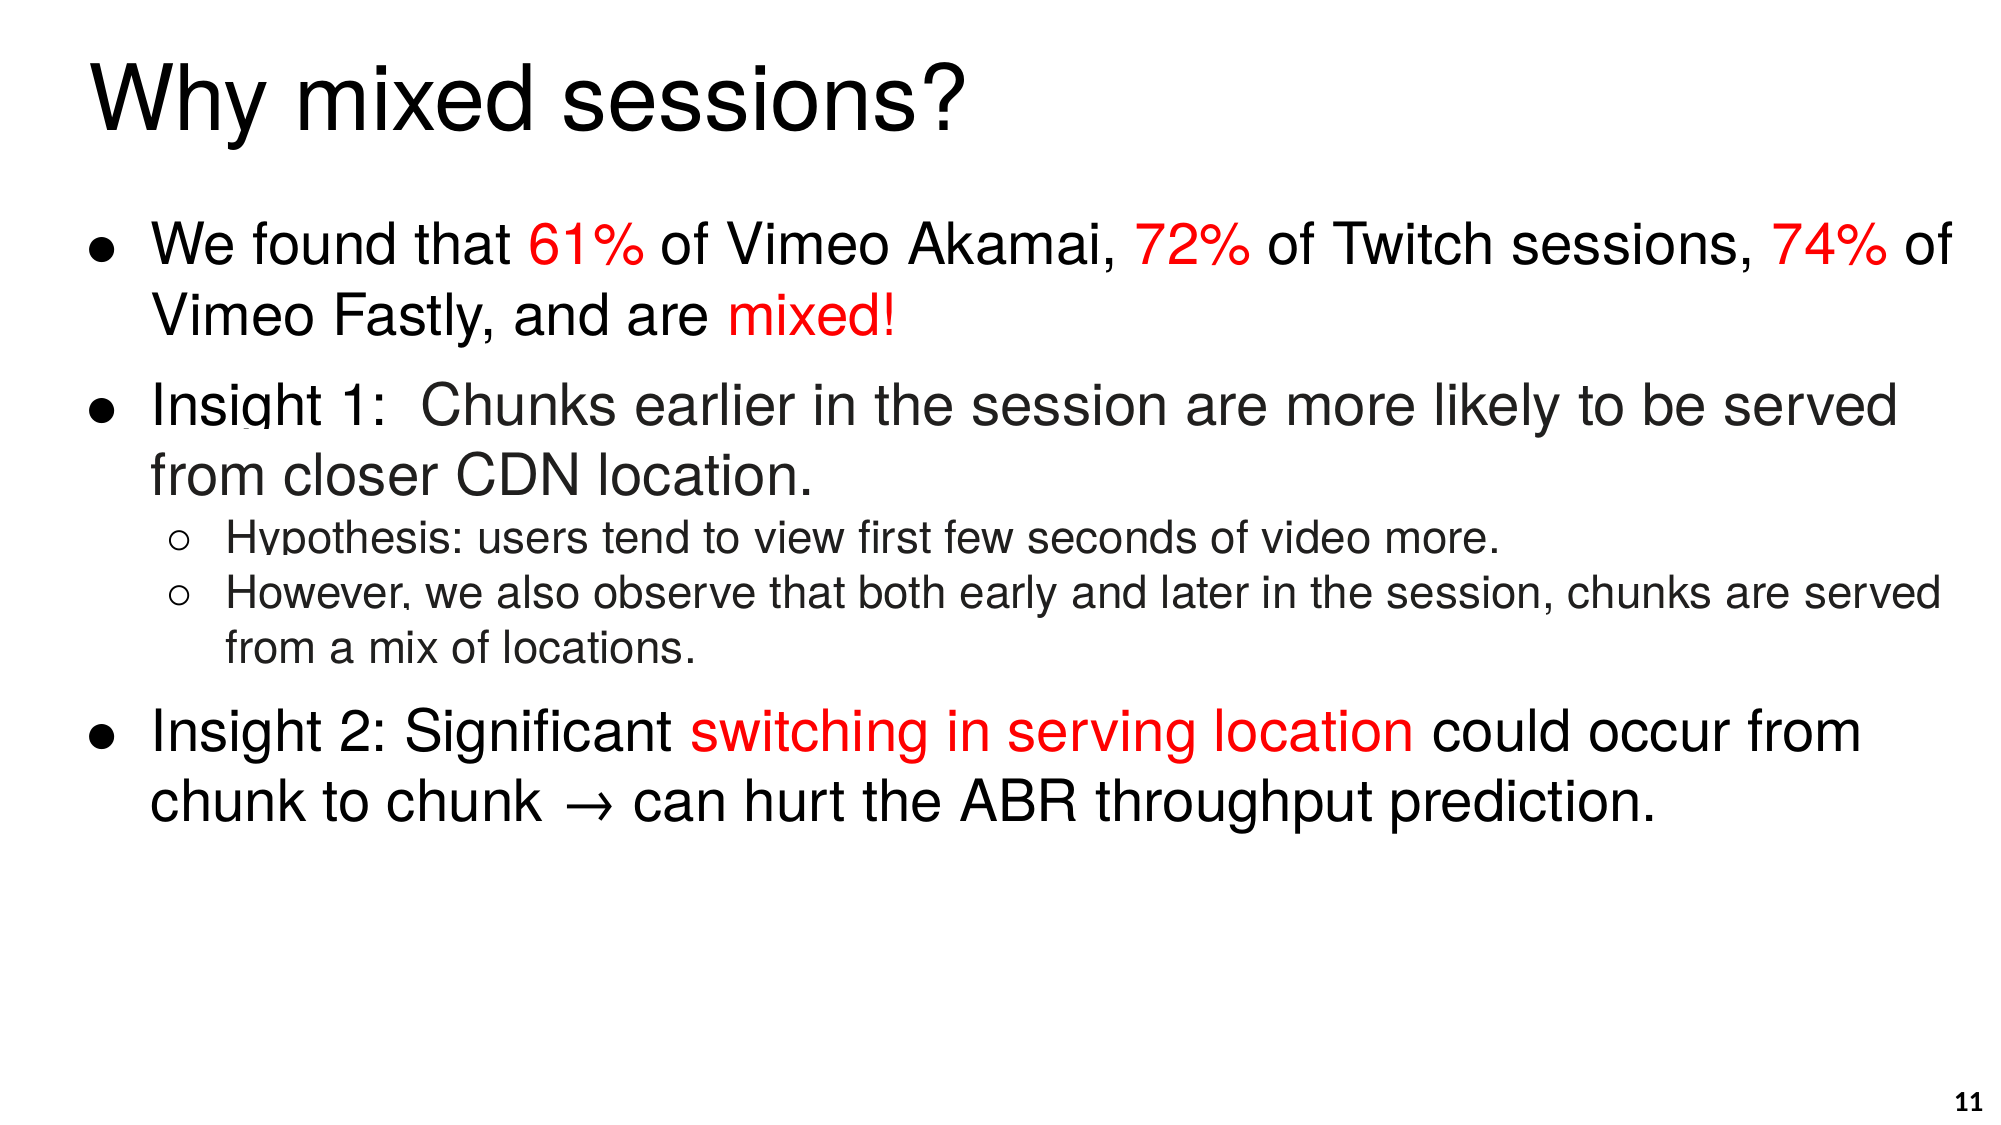

Why mixed sessions?
We found that 61% of Vimeo Akamai, 72% of Twitch sessions, 74% of Vimeo Fastly, and are mixed!
Insight 1:  Chunks earlier in the session are more likely to be served from closer CDN location.
Hypothesis: users tend to view first few seconds of video more.
However, we also observe that both early and later in the session, chunks are served from a mix of locations.
Insight 2: Significant switching in serving location could occur from chunk to chunk → can hurt the ABR throughput prediction.
11